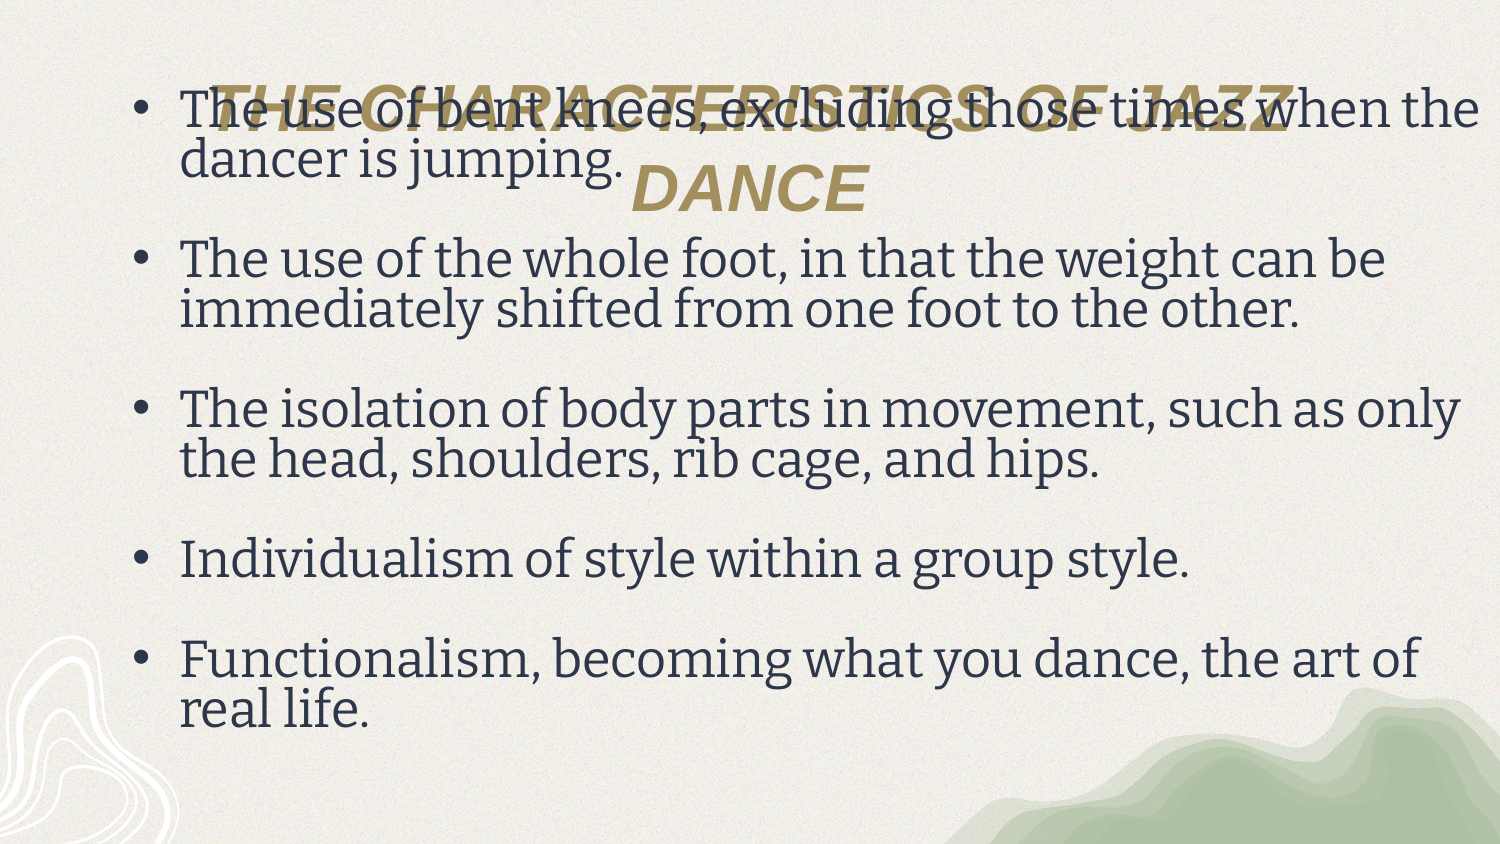

# THE CHARACTERISTICS OF JAZZ DANCE
The use of bent knees, excluding those times when the dancer is jumping.

The use of the whole foot, in that the weight can be immediately shifted from one foot to the other.

The isolation of body parts in movement, such as only the head, shoulders, rib cage, and hips.

Individualism of style within a group style.

Functionalism, becoming what you dance, the art of real life.